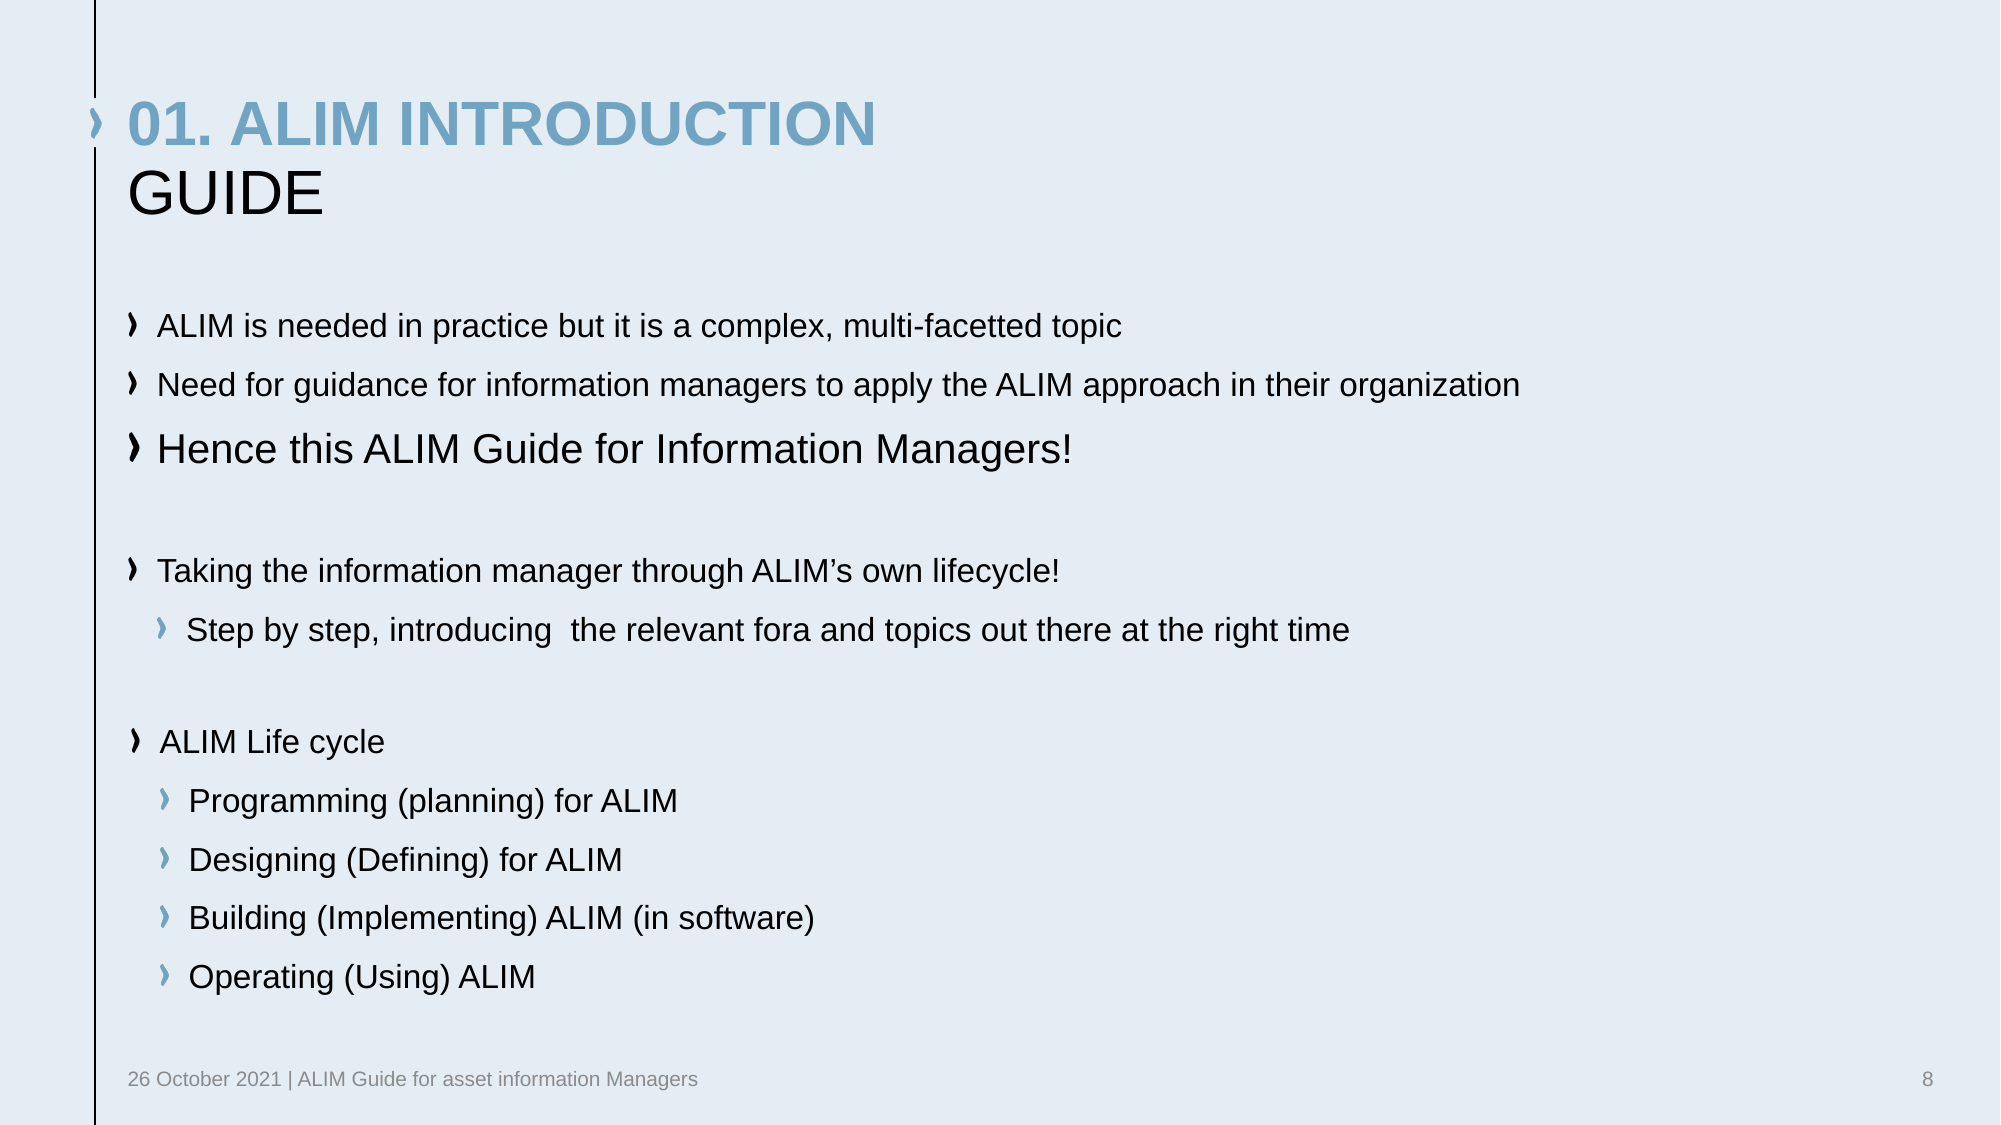

# 01. ALIM introduction
guide
ALIM is needed in practice but it is a complex, multi-facetted topic
Need for guidance for information managers to apply the ALIM approach in their organization
Hence this ALIM Guide for Information Managers!

Taking the information manager through ALIM’s own lifecycle!
Step by step, introducing  the relevant fora and topics out there at the right time
ALIM Life cycle
Programming (planning) for ALIM
Designing (Defining) for ALIM
Building (Implementing) ALIM (in software)
Operating (Using) ALIM

26 October 2021 | ALIM Guide for asset information Managers

8